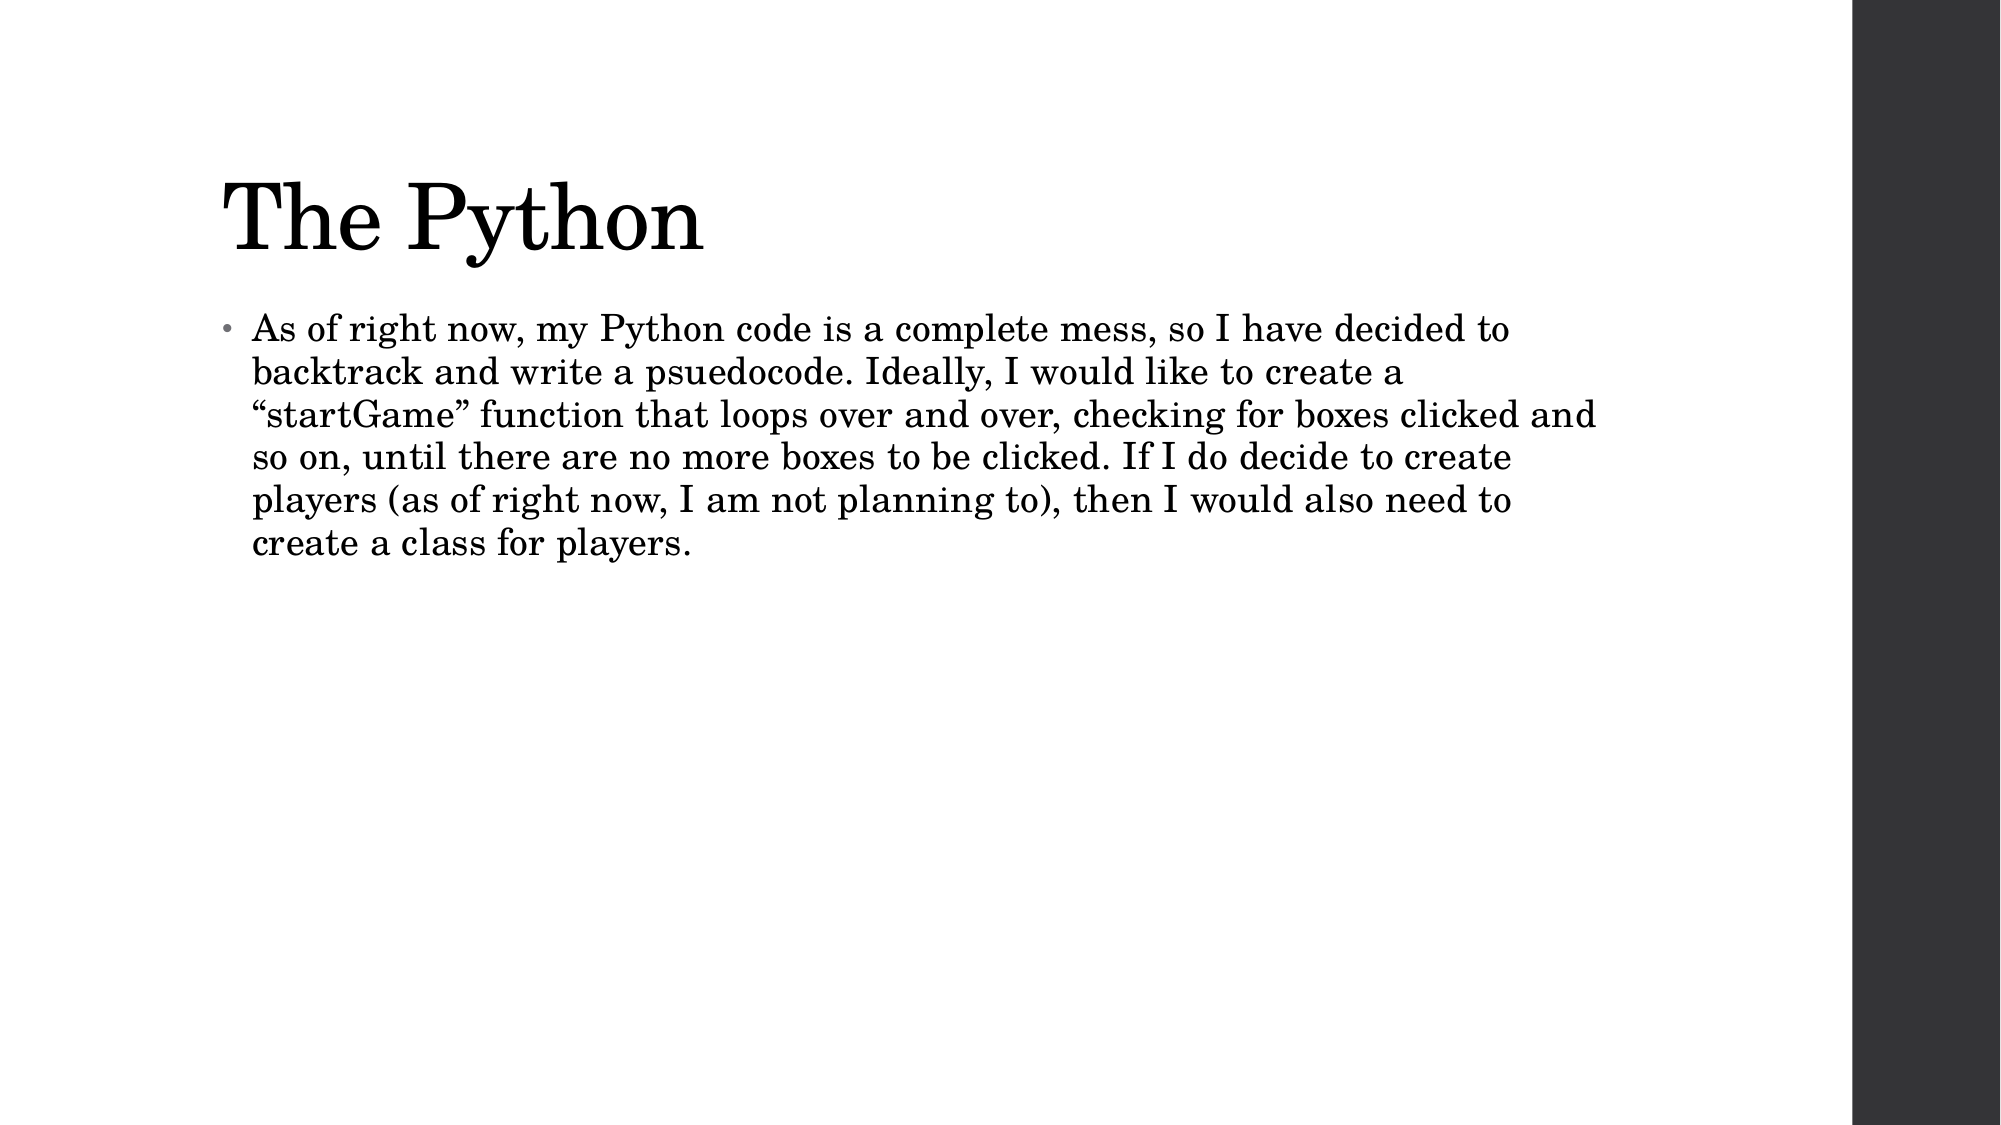

# The Python
As of right now, my Python code is a complete mess, so I have decided to backtrack and write a psuedocode. Ideally, I would like to create a “startGame” function that loops over and over, checking for boxes clicked and so on, until there are no more boxes to be clicked. If I do decide to create players (as of right now, I am not planning to), then I would also need to create a class for players.